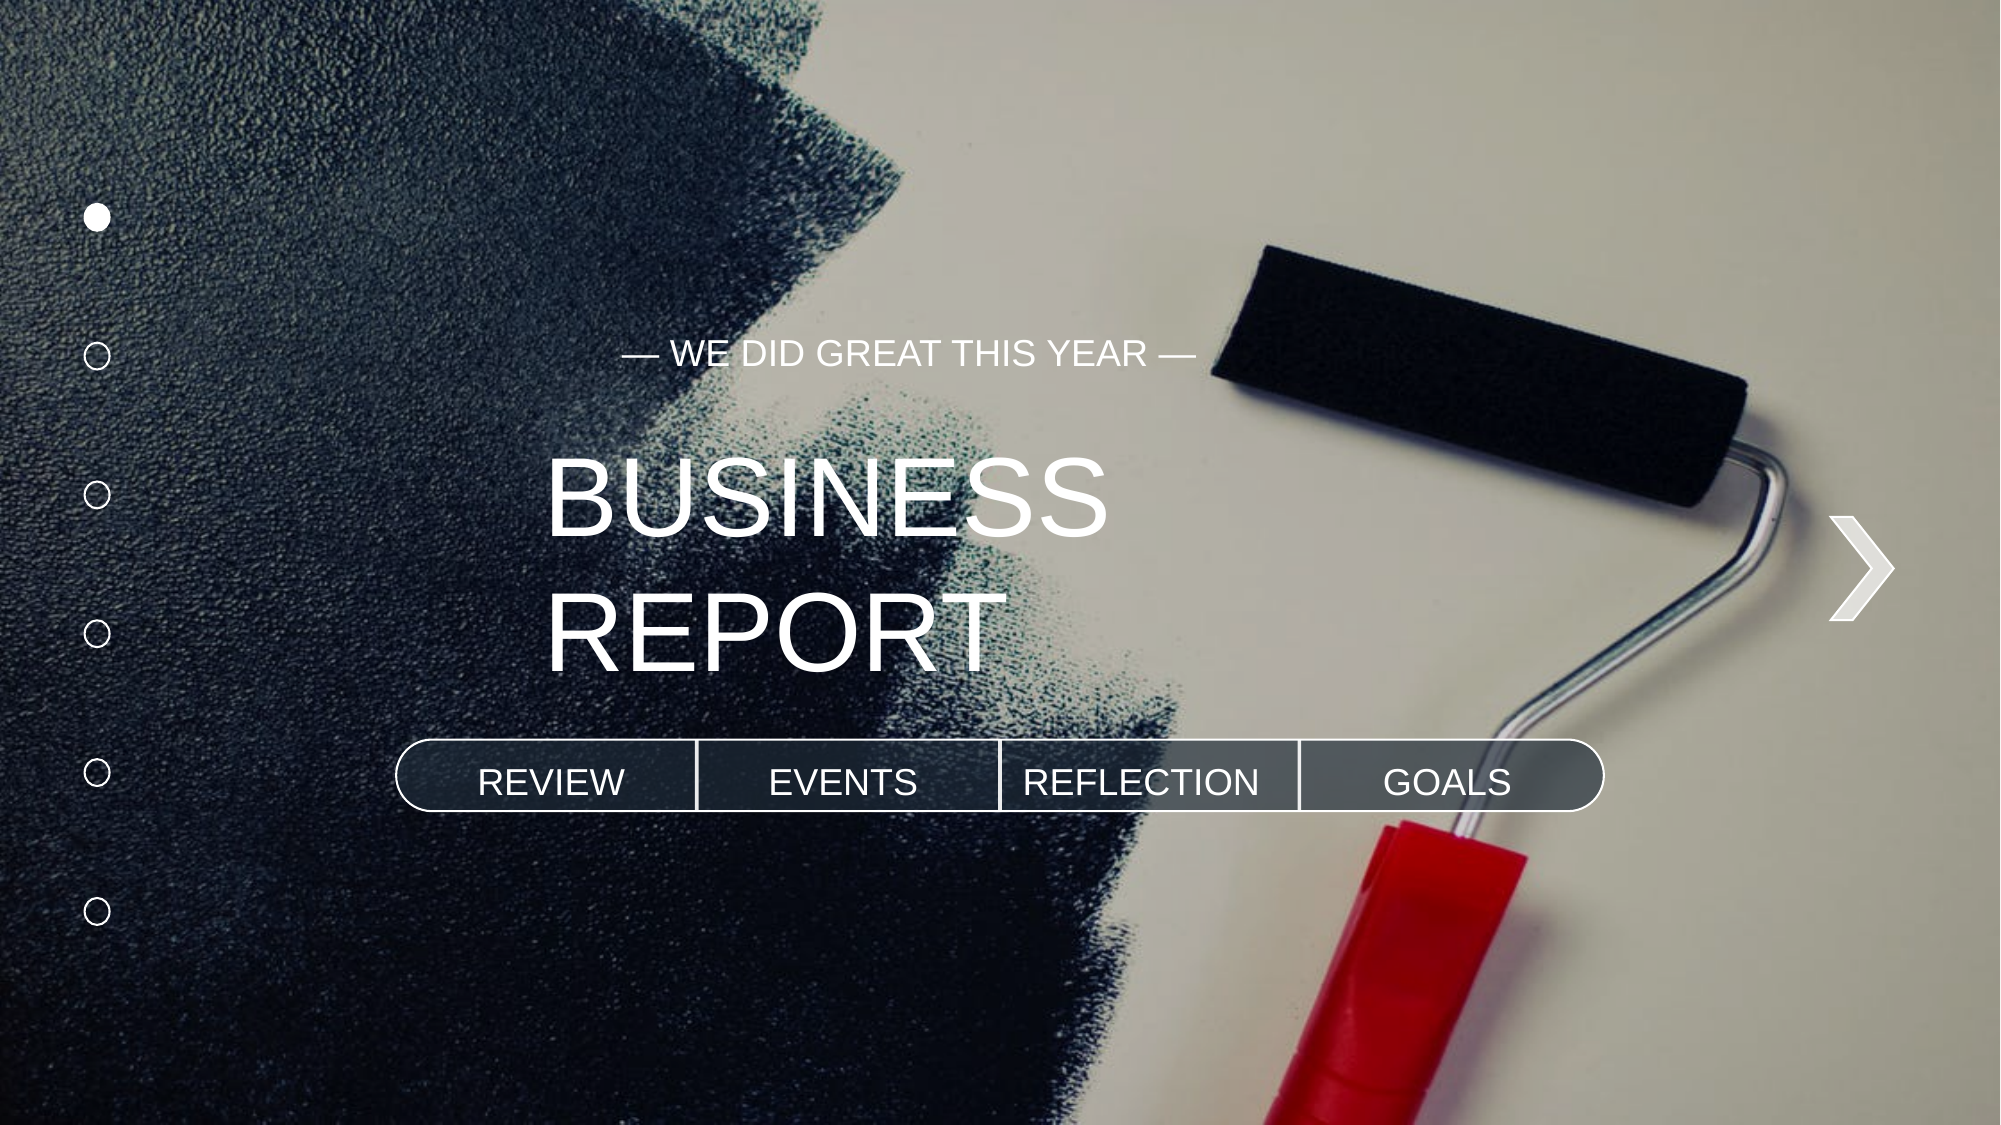

— WE DID GREAT THIS YEAR —

BUSINESS REPORT

REVIEW
EVENTS
REFLECTION
GOALS